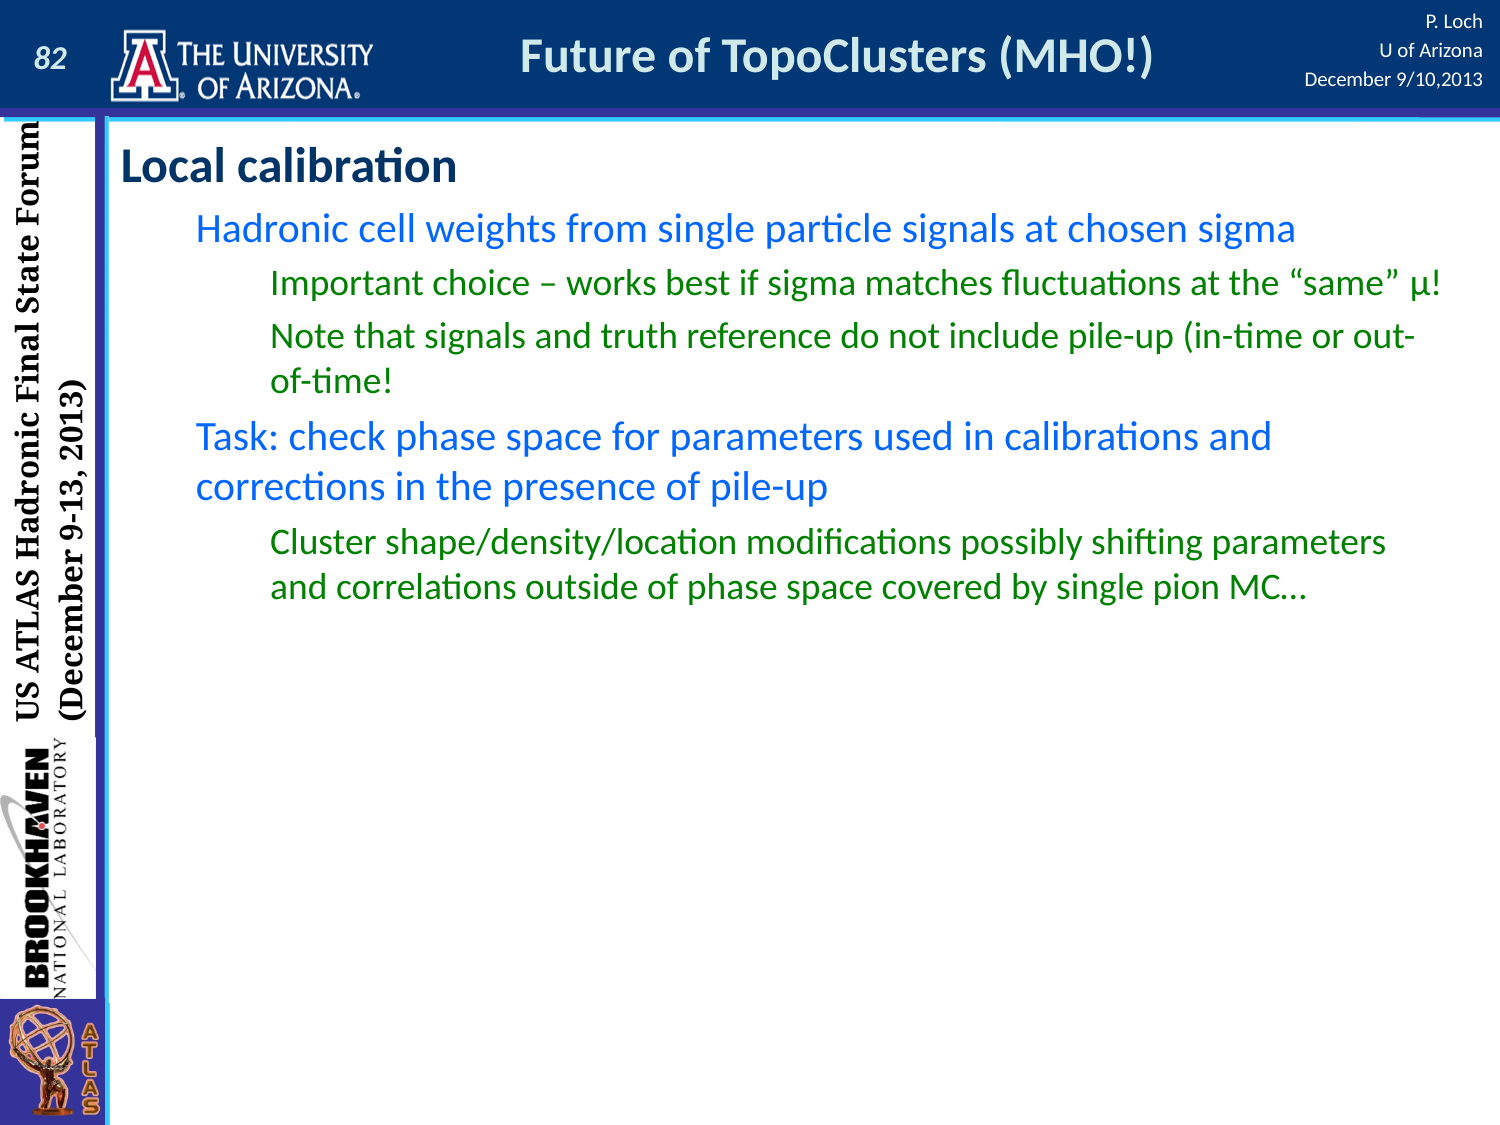

# Future of TopoClusters (MHO!)
Local calibration
Hadronic cell weights from single particle signals at chosen sigma
Important choice – works best if sigma matches fluctuations at the “same” μ!
Note that signals and truth reference do not include pile-up (in-time or out-of-time!
Task: check phase space for parameters used in calibrations and corrections in the presence of pile-up
Cluster shape/density/location modifications possibly shifting parameters and correlations outside of phase space covered by single pion MC…